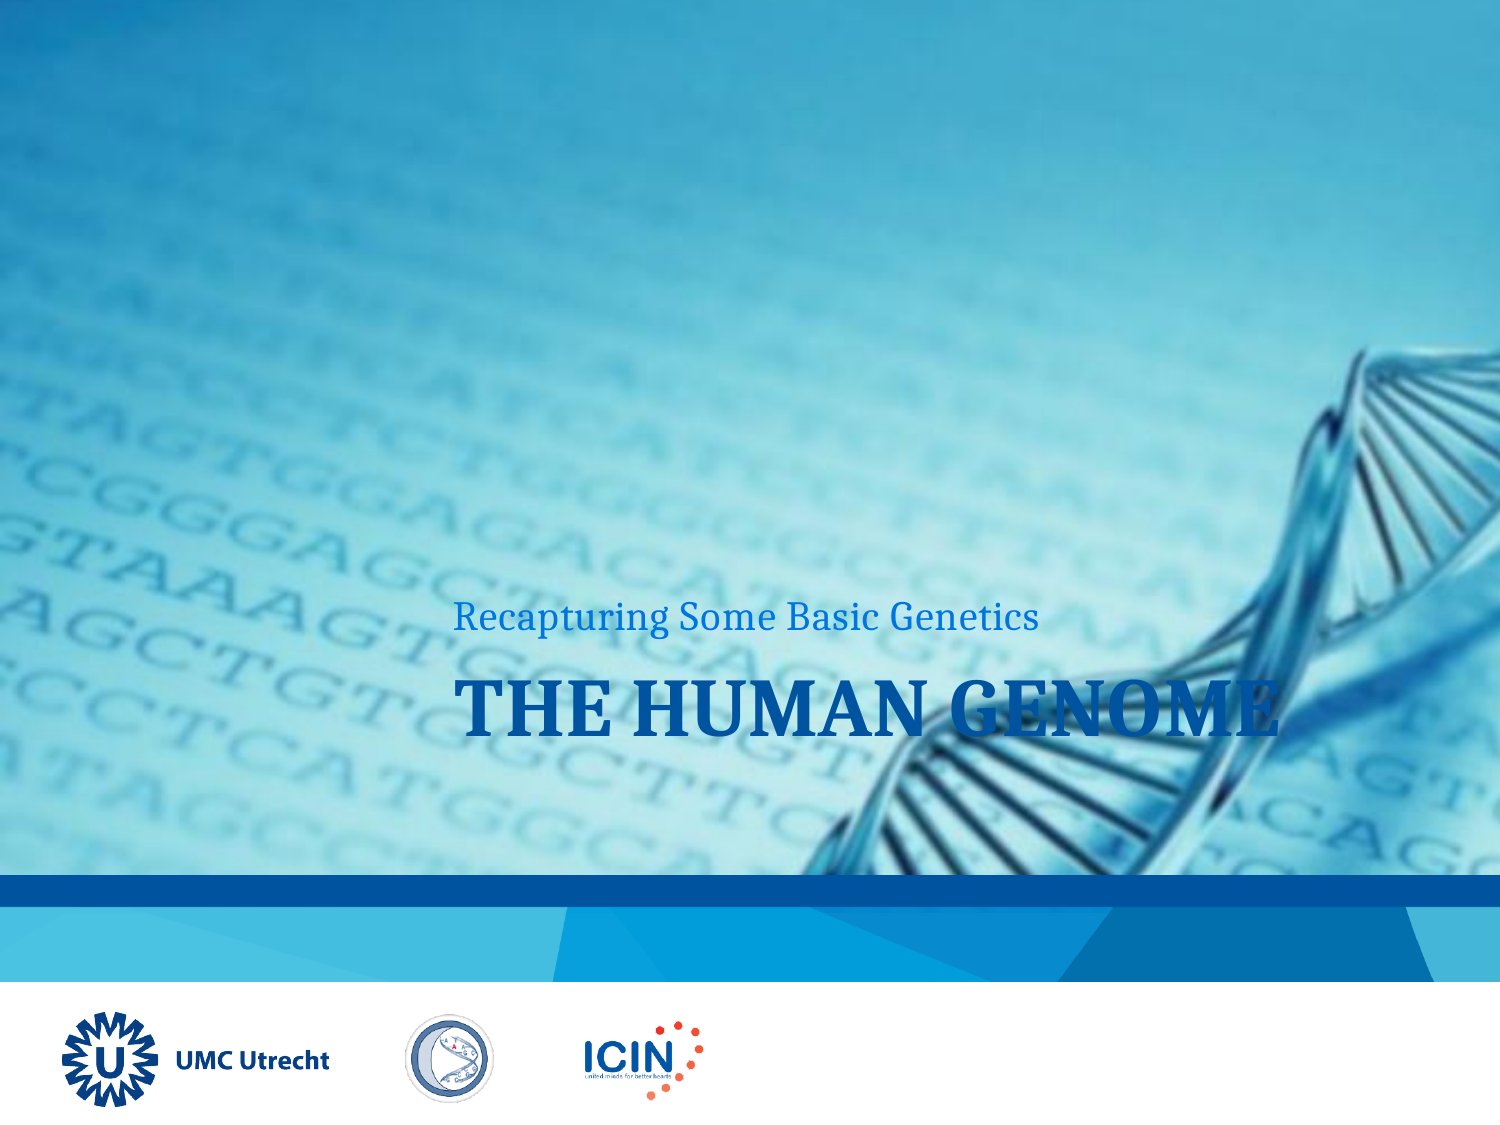

Recapturing Some Basic Genetics
# The human genome